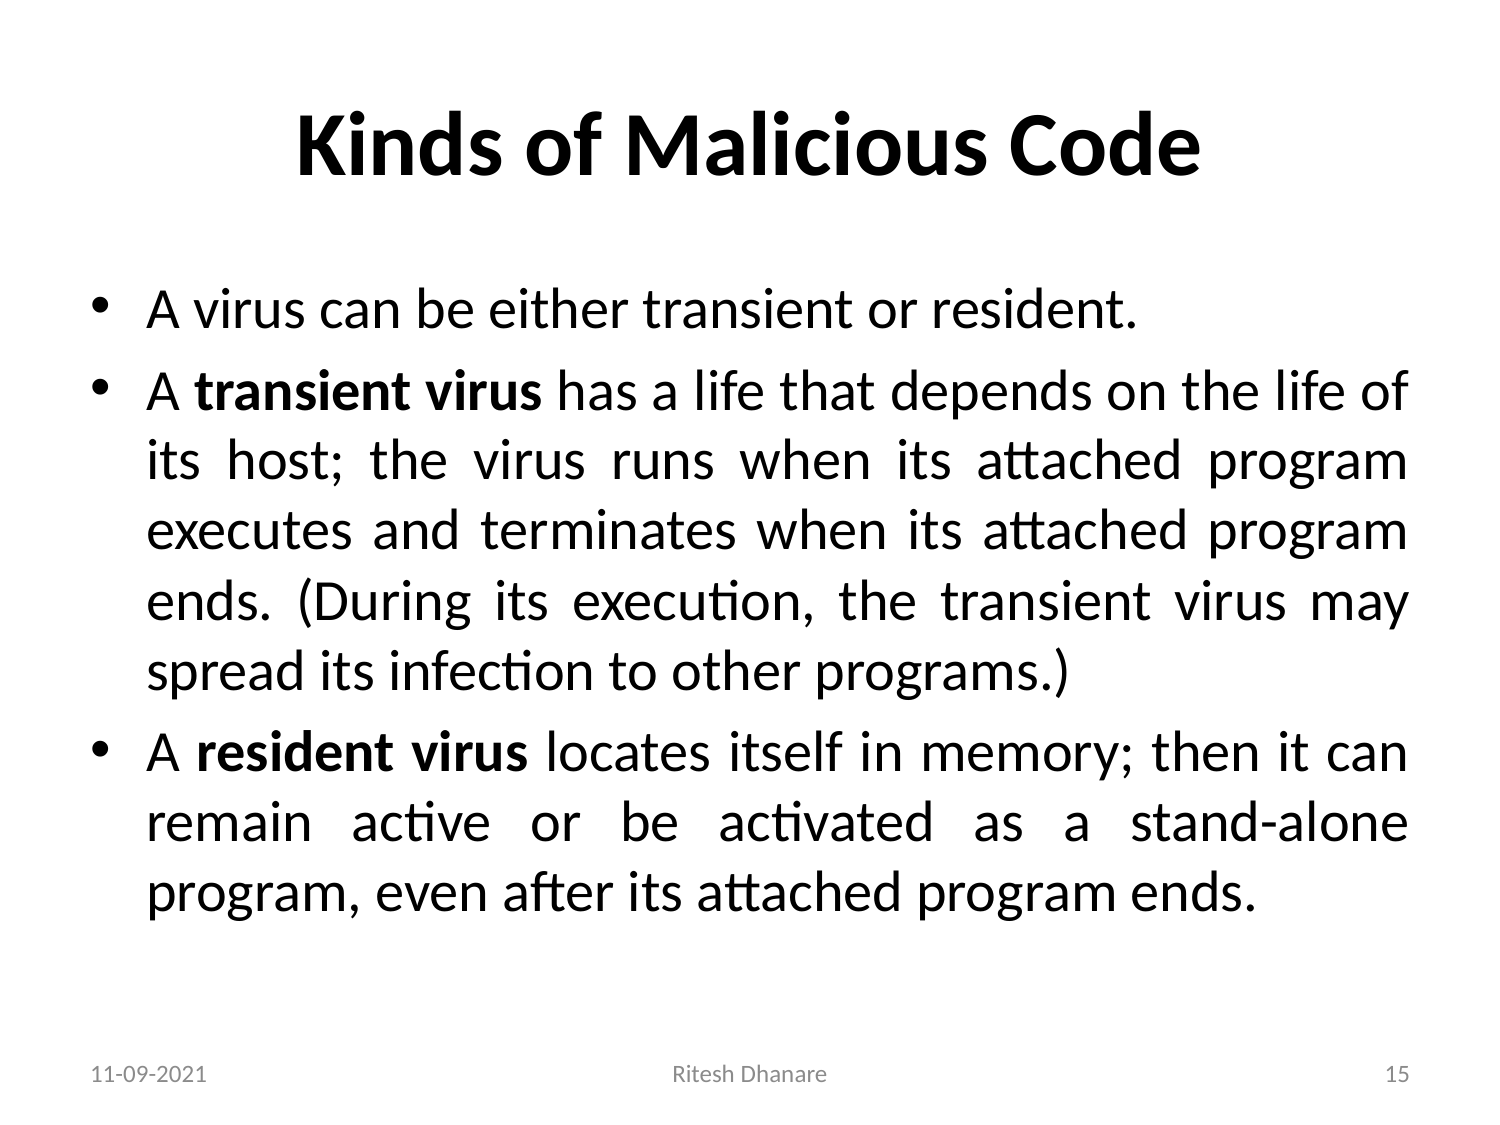

# Kinds of Malicious Code
A virus can be either transient or resident.
A transient virus has a life that depends on the life of its host; the virus runs when its attached program executes and terminates when its attached program ends. (During its execution, the transient virus may spread its infection to other programs.)
A resident virus locates itself in memory; then it can remain active or be activated as a stand-alone program, even after its attached program ends.
11-09-2021
Ritesh Dhanare
15